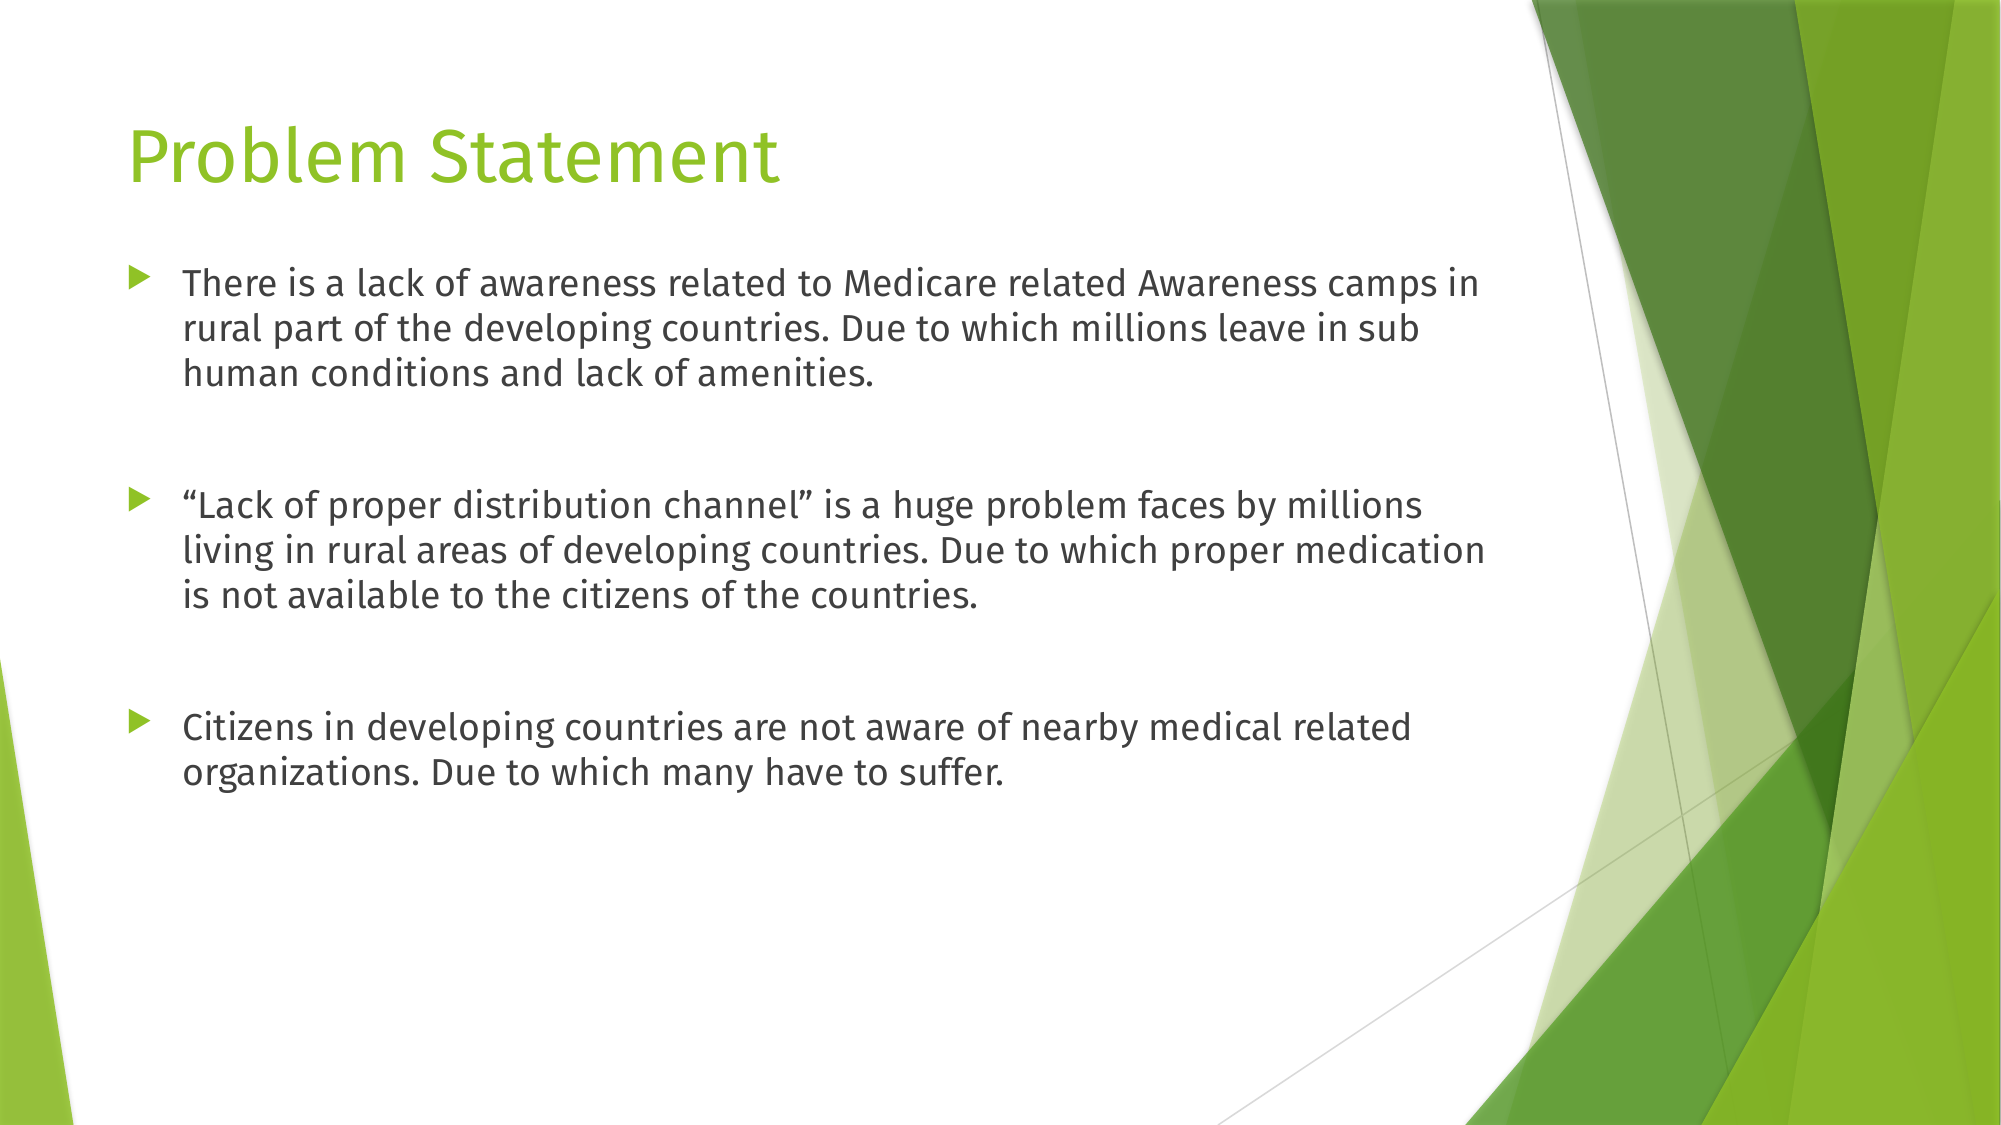

# Problem Statement
There is a lack of awareness related to Medicare related Awareness camps in rural part of the developing countries. Due to which millions leave in sub human conditions and lack of amenities.

“Lack of proper distribution channel” is a huge problem faces by millions living in rural areas of developing countries. Due to which proper medication is not available to the citizens of the countries.

Citizens in developing countries are not aware of nearby medical related organizations. Due to which many have to suffer.